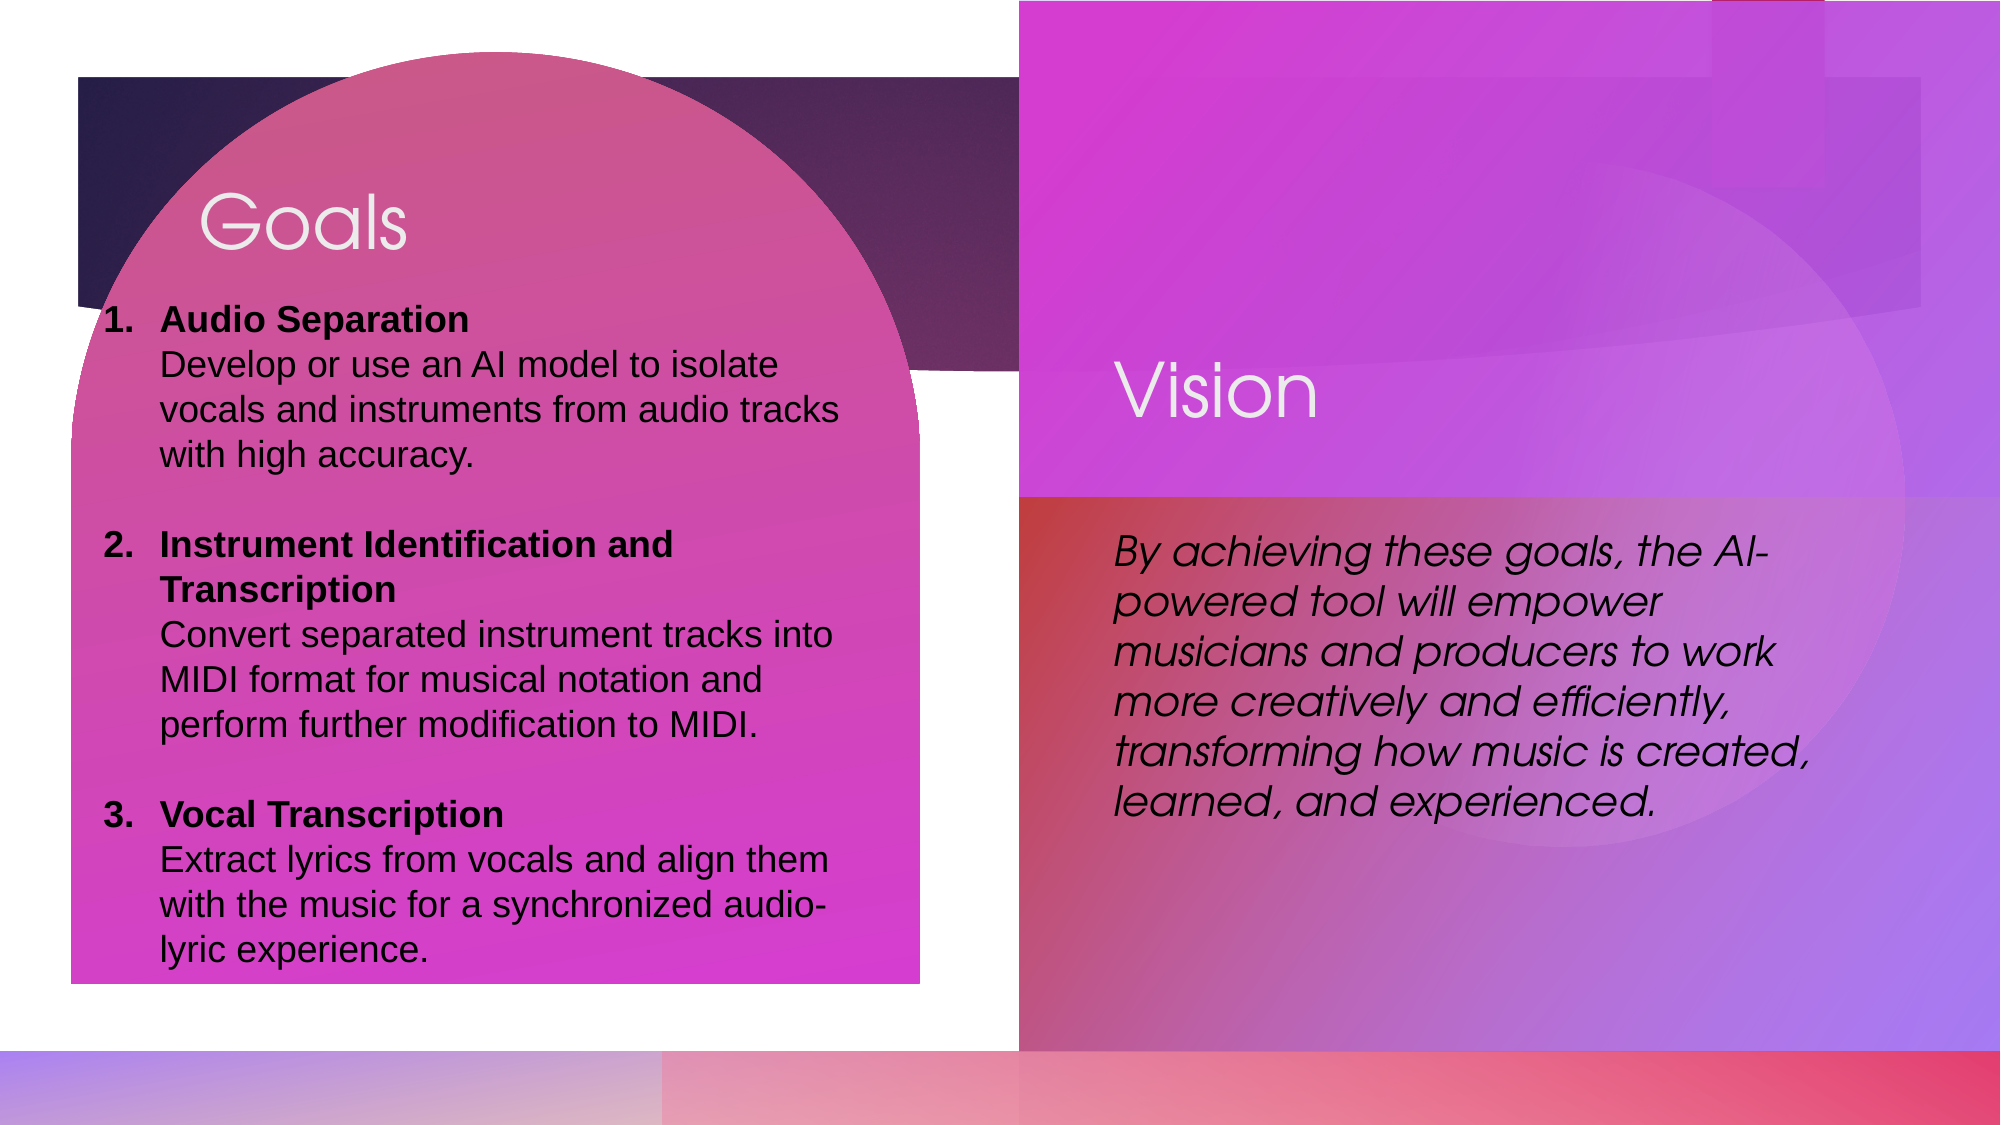

Goals
Audio Separation
Develop or use an AI model to isolate vocals and instruments from audio tracks with high accuracy.

Instrument Identification and Transcription
Convert separated instrument tracks into MIDI format for musical notation and perform further modification to MIDI.

Vocal Transcription
Extract lyrics from vocals and align them with the music for a synchronized audio-lyric experience.
# Vision
By achieving these goals, the AI-powered tool will empower musicians and producers to work more creatively and efficiently, transforming how music is created, learned, and experienced.